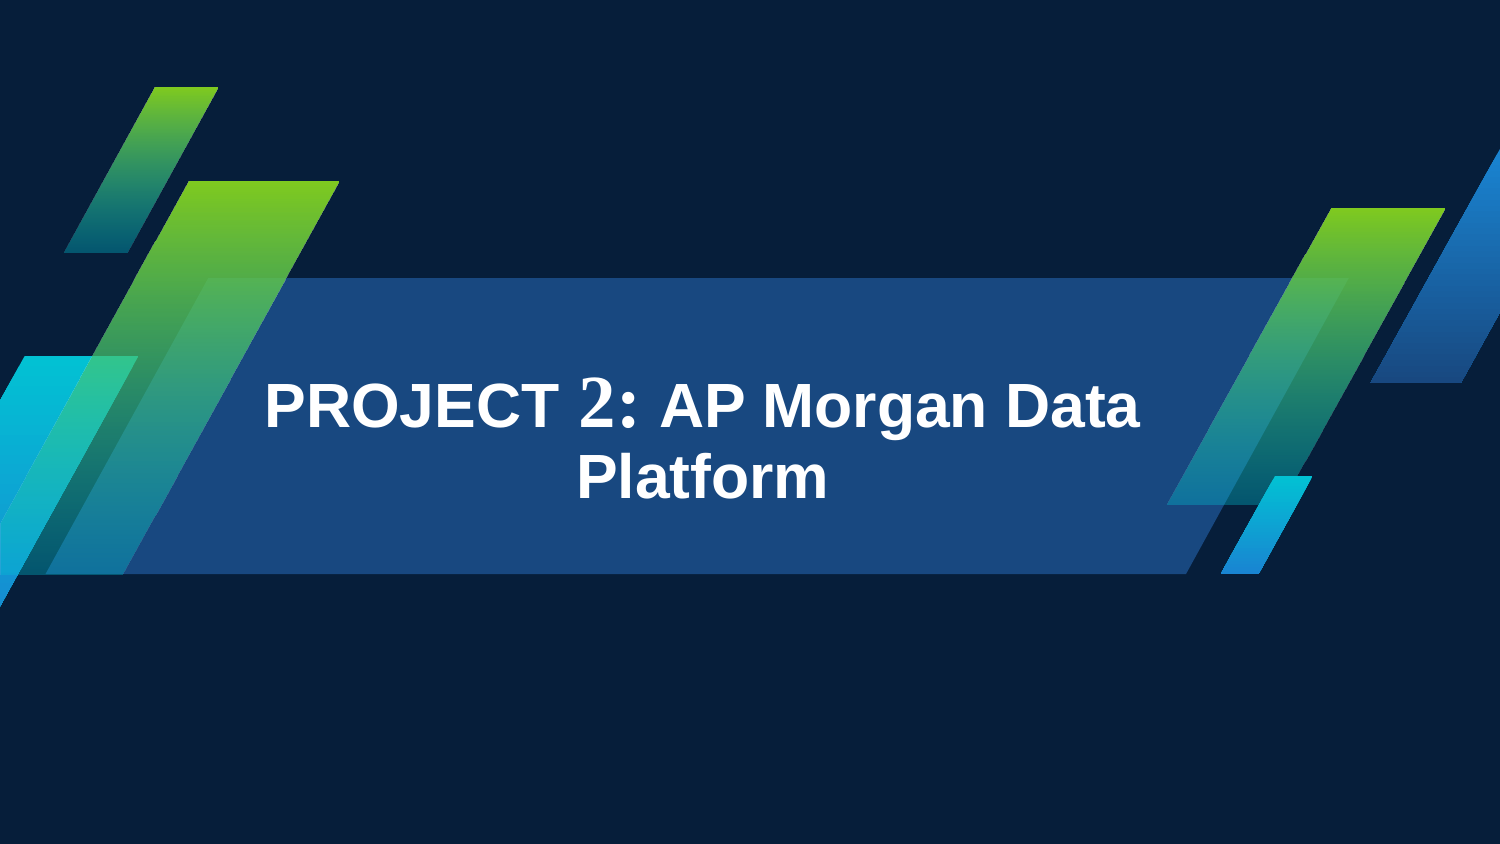

# PROJECT 2: AP Morgan Data Platform